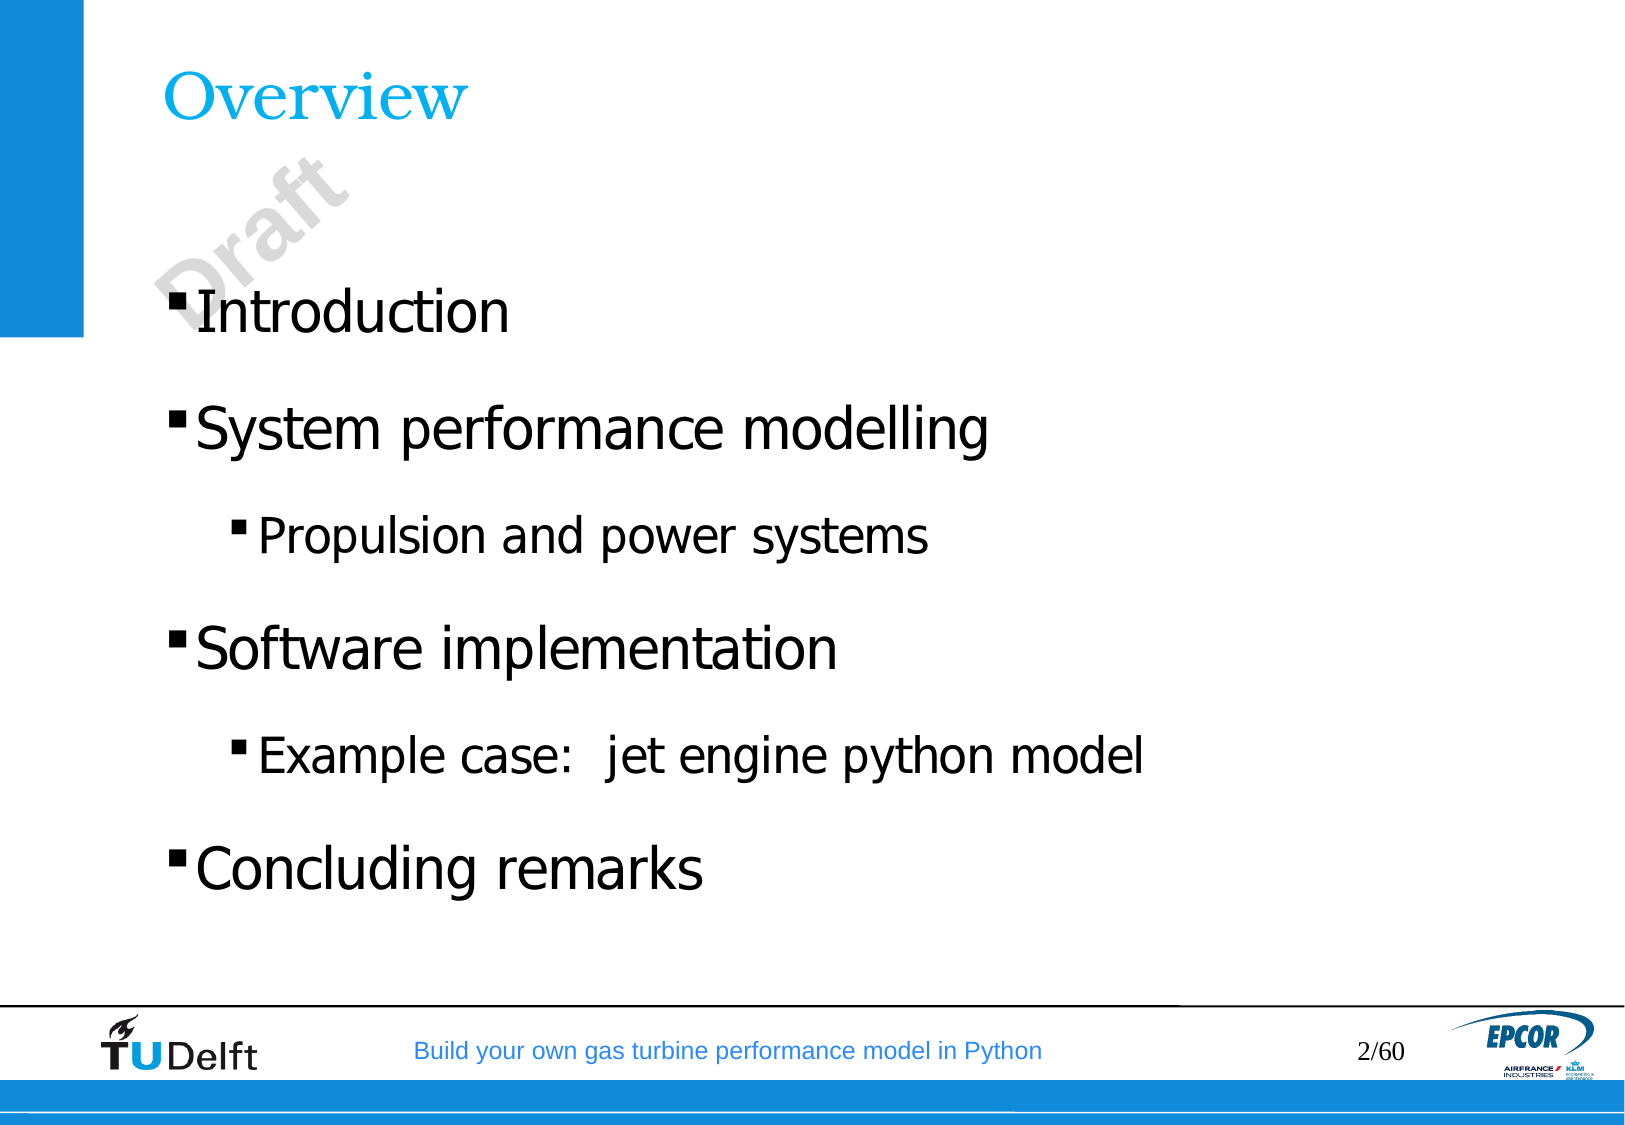

# Overview
Introduction
System performance modelling
Propulsion and power systems
Software implementation
Example case:  jet engine python model
Concluding remarks